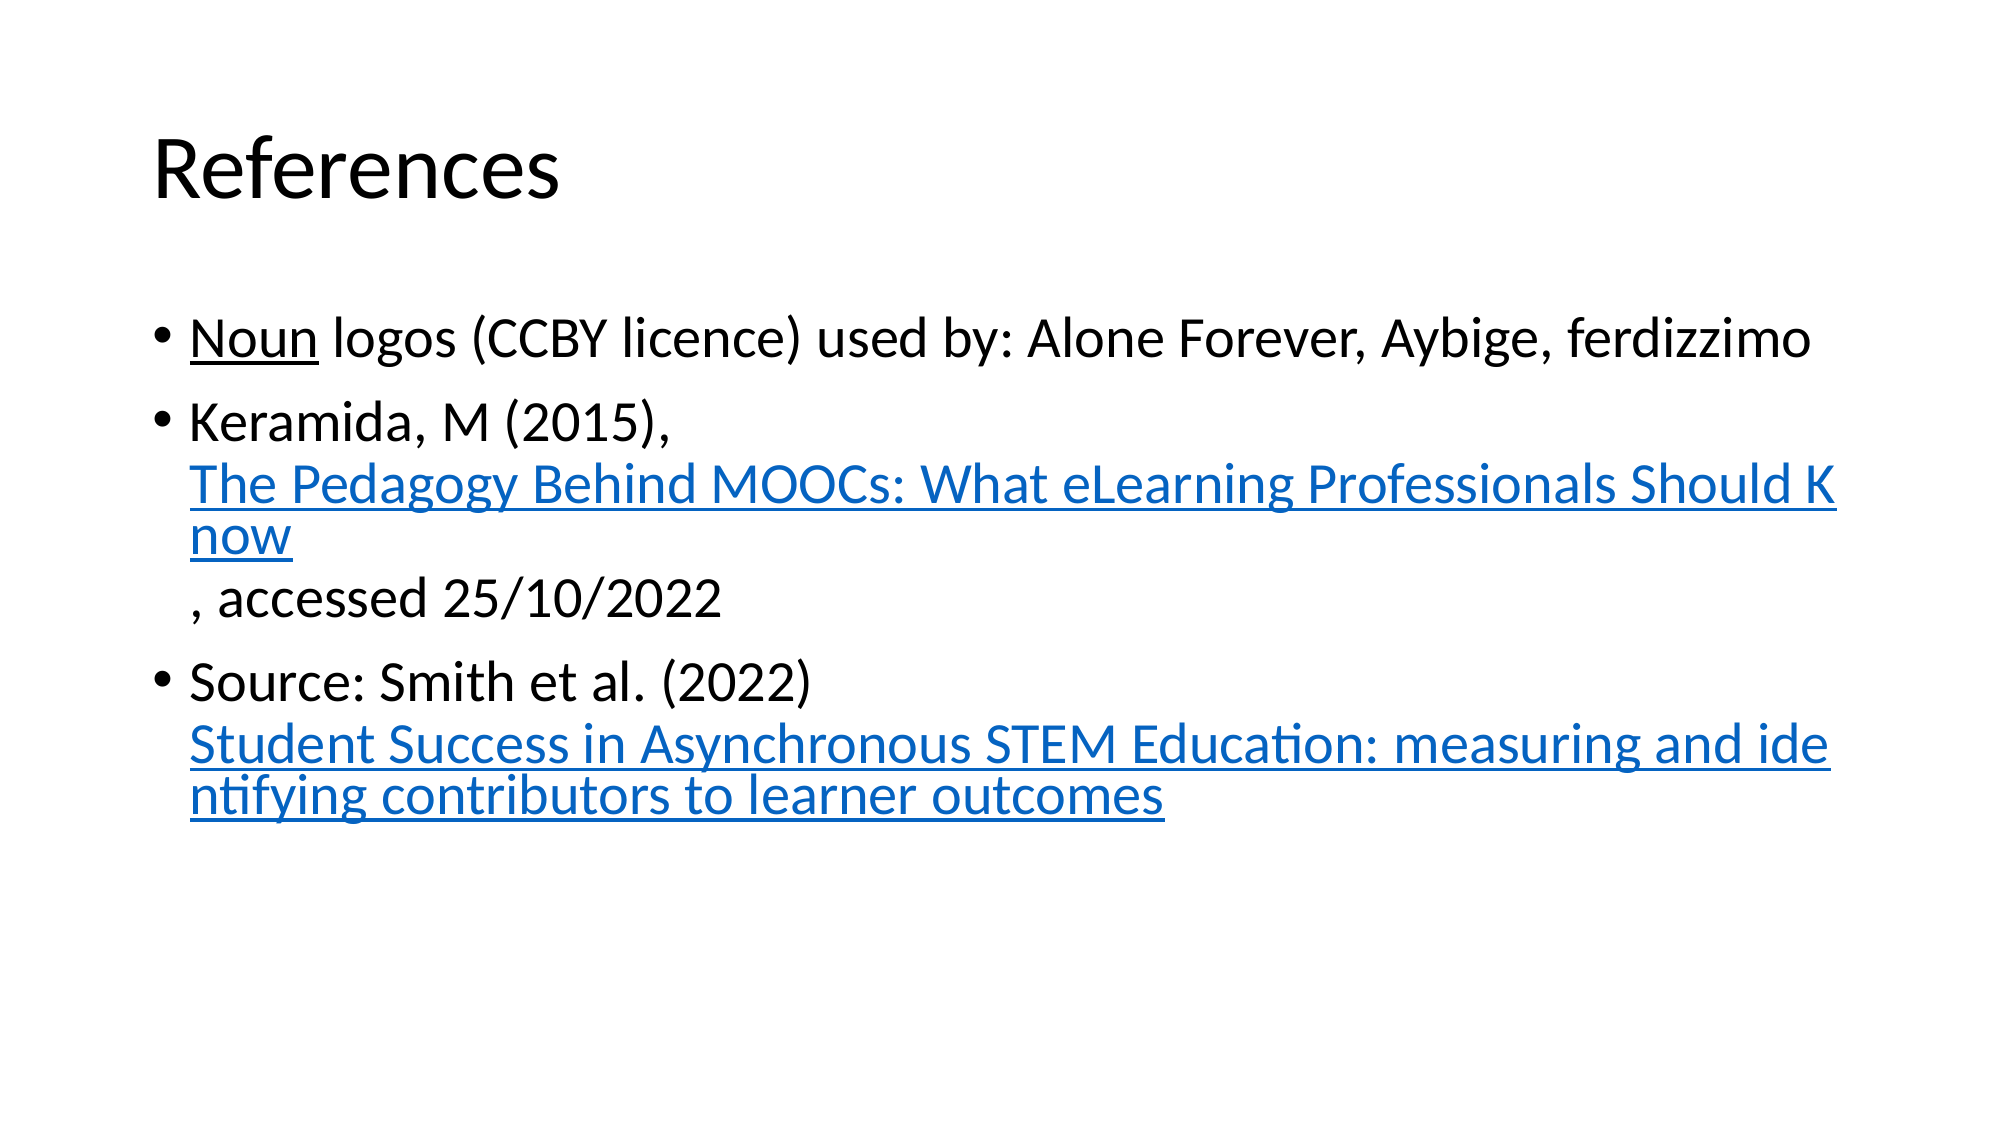

# References
Noun logos (CCBY licence) used by: Alone Forever, Aybige, ferdizzimo
Keramida, M (2015), The Pedagogy Behind MOOCs: What eLearning Professionals Should Know, accessed 25/10/2022
Source: Smith et al. (2022) Student Success in Asynchronous STEM Education: measuring and identifying contributors to learner outcomes